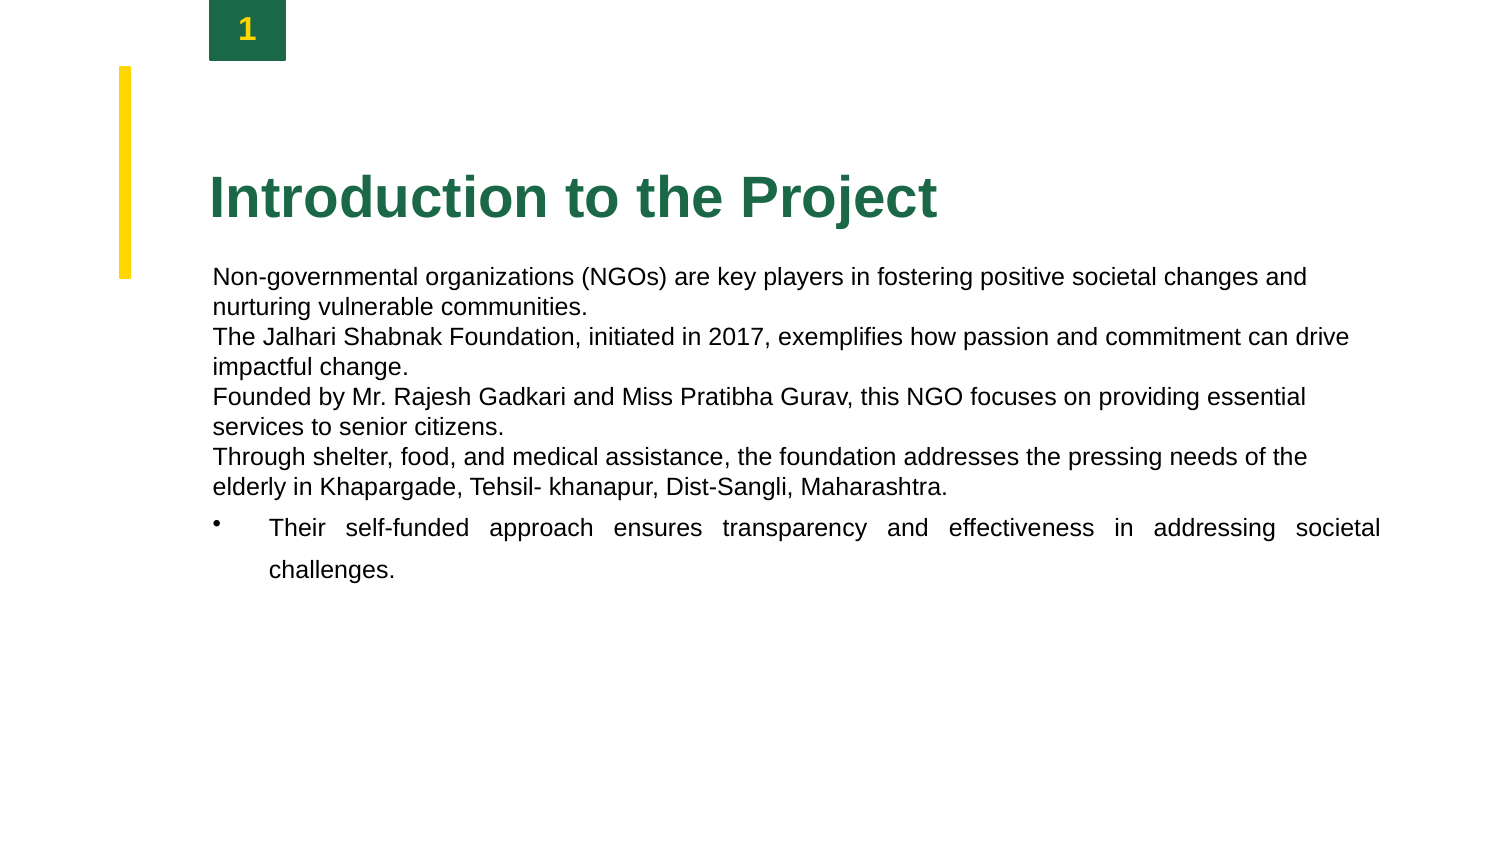

1

Introduction to the Project
Non-governmental organizations (NGOs) are key players in fostering positive societal changes and nurturing vulnerable communities.
The Jalhari Shabnak Foundation, initiated in 2017, exemplifies how passion and commitment can drive impactful change.
Founded by Mr. Rajesh Gadkari and Miss Pratibha Gurav, this NGO focuses on providing essential services to senior citizens.
Through shelter, food, and medical assistance, the foundation addresses the pressing needs of the elderly in Khapargade, Tehsil- khanapur, Dist-Sangli, Maharashtra.
Their self-funded approach ensures transparency and effectiveness in addressing societal challenges.